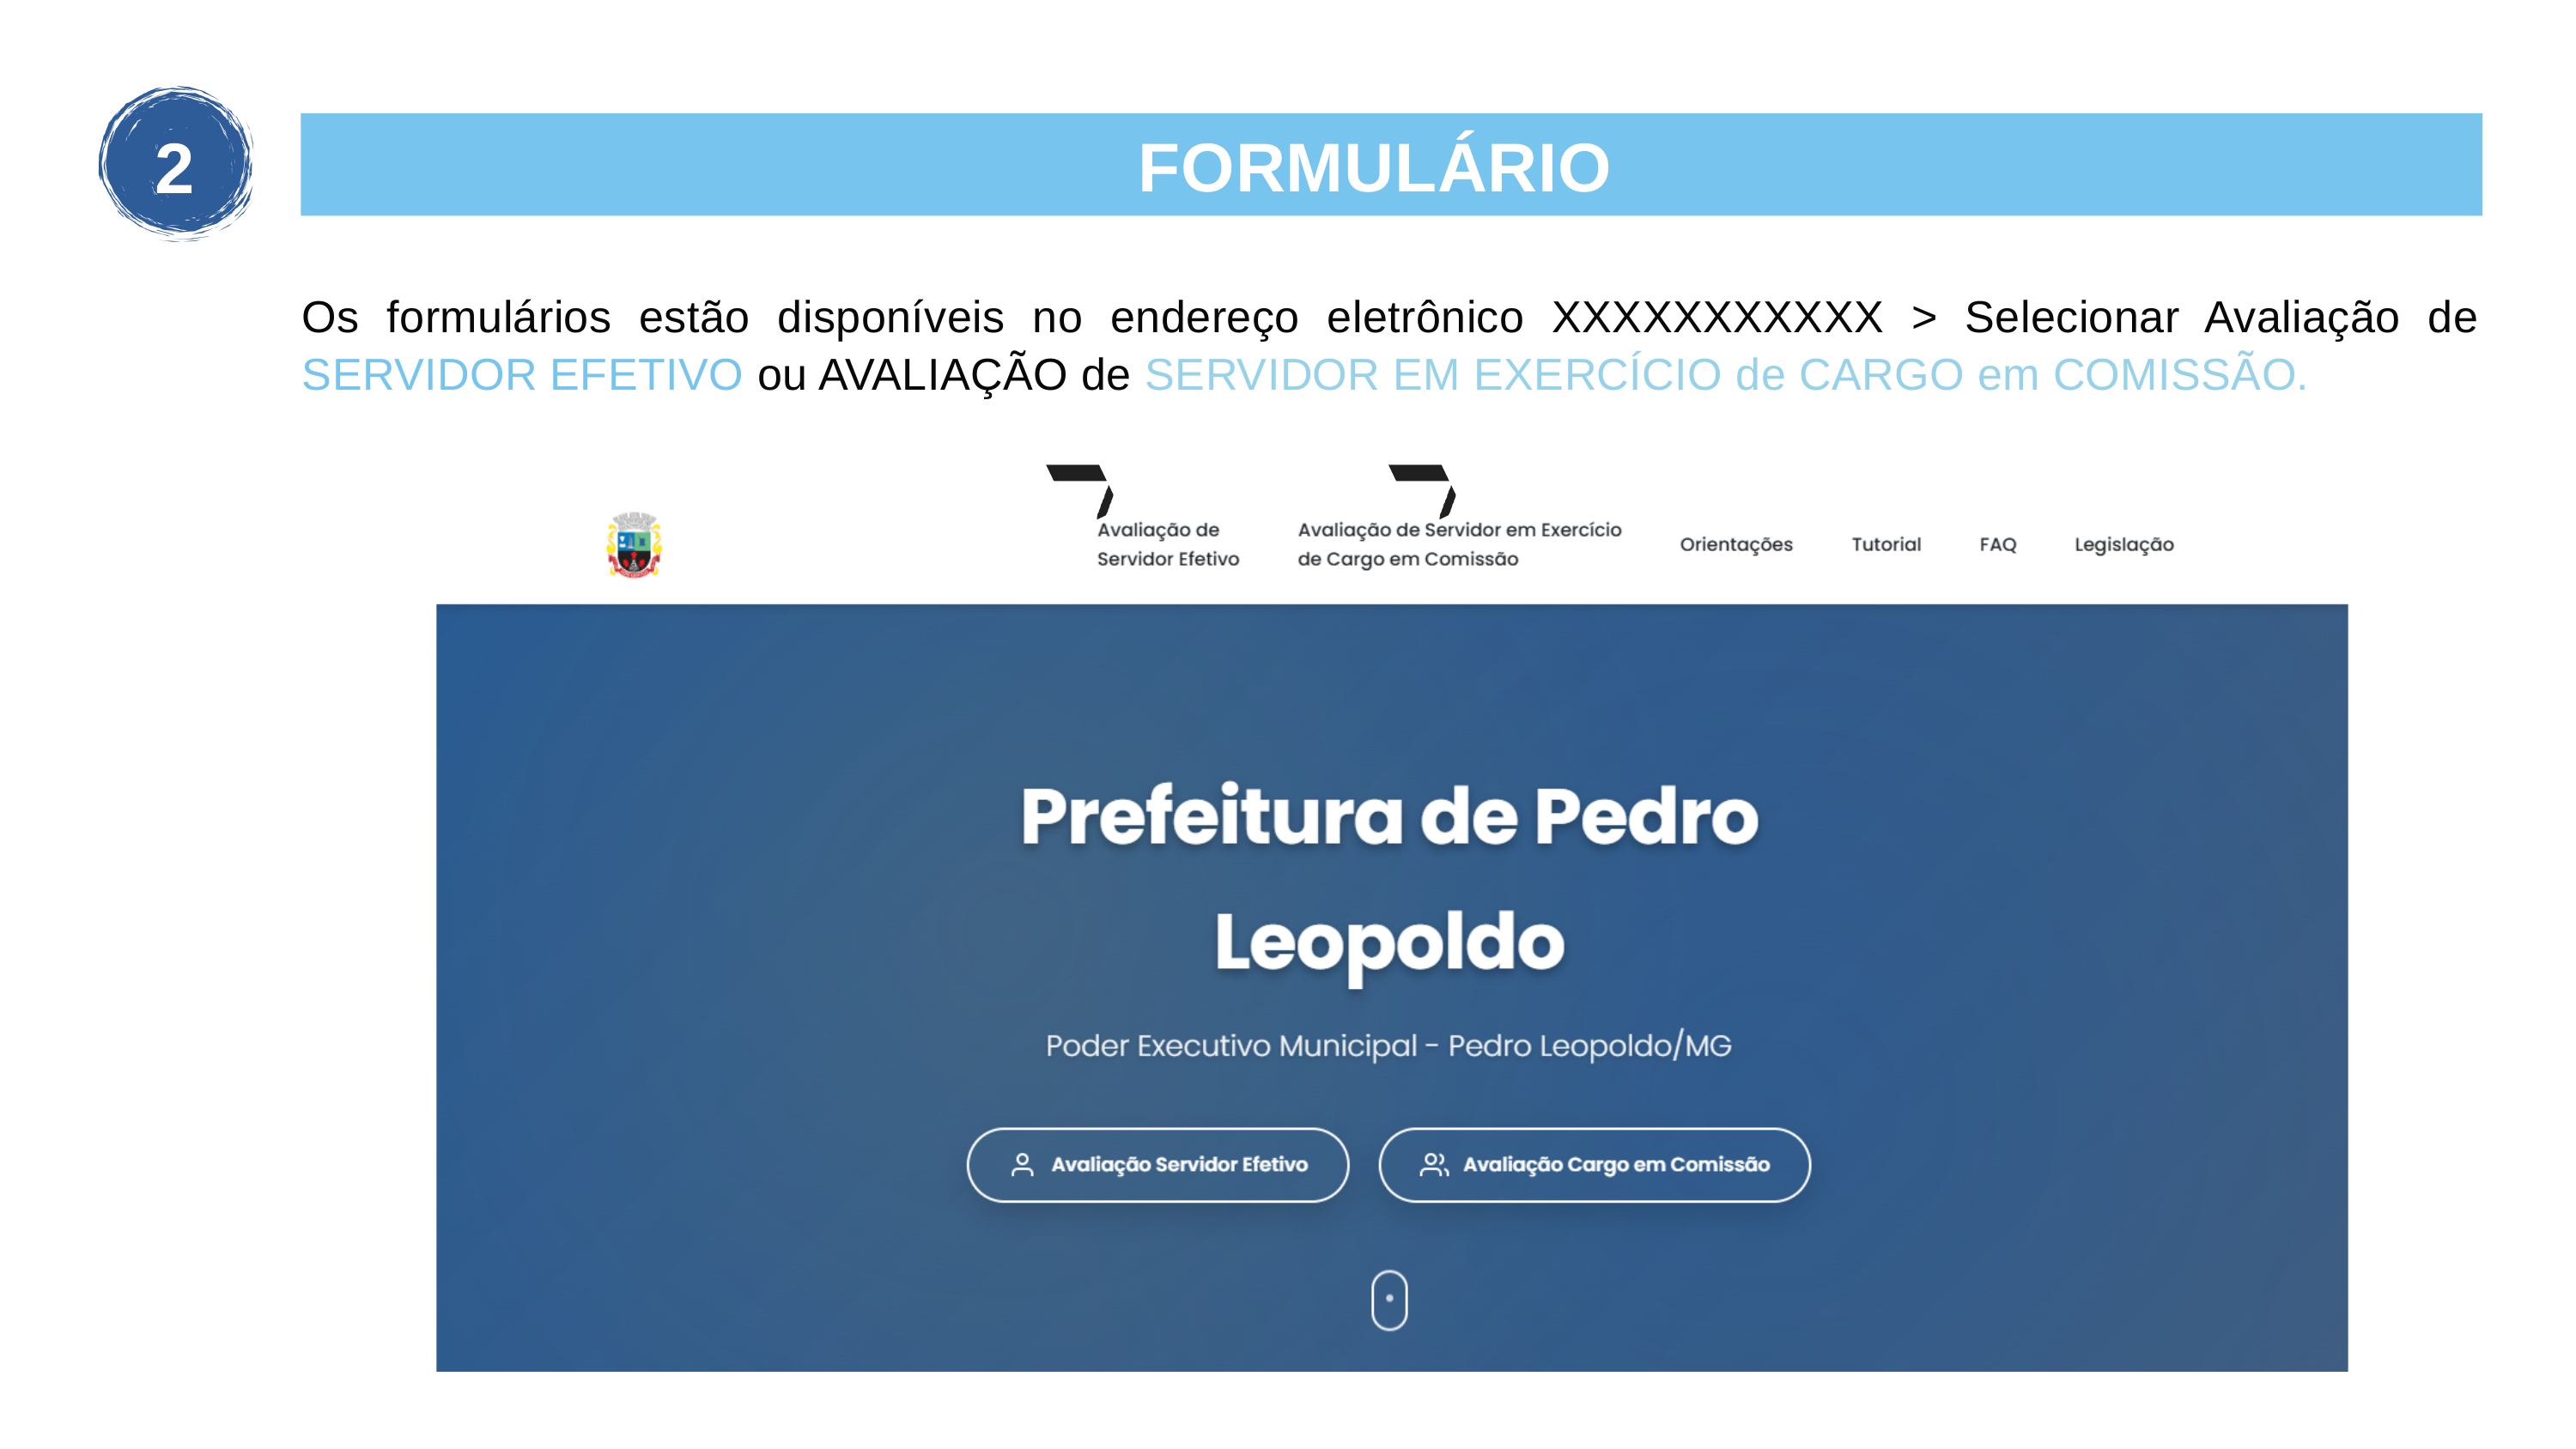

FORMULÁRIO
2
Os formulários estão disponíveis no endereço eletrônico XXXXXXXXXXX > Selecionar Avaliação de SERVIDOR EFETIVO ou AVALIAÇÃO de SERVIDOR EM EXERCÍCIO de CARGO em COMISSÃO.